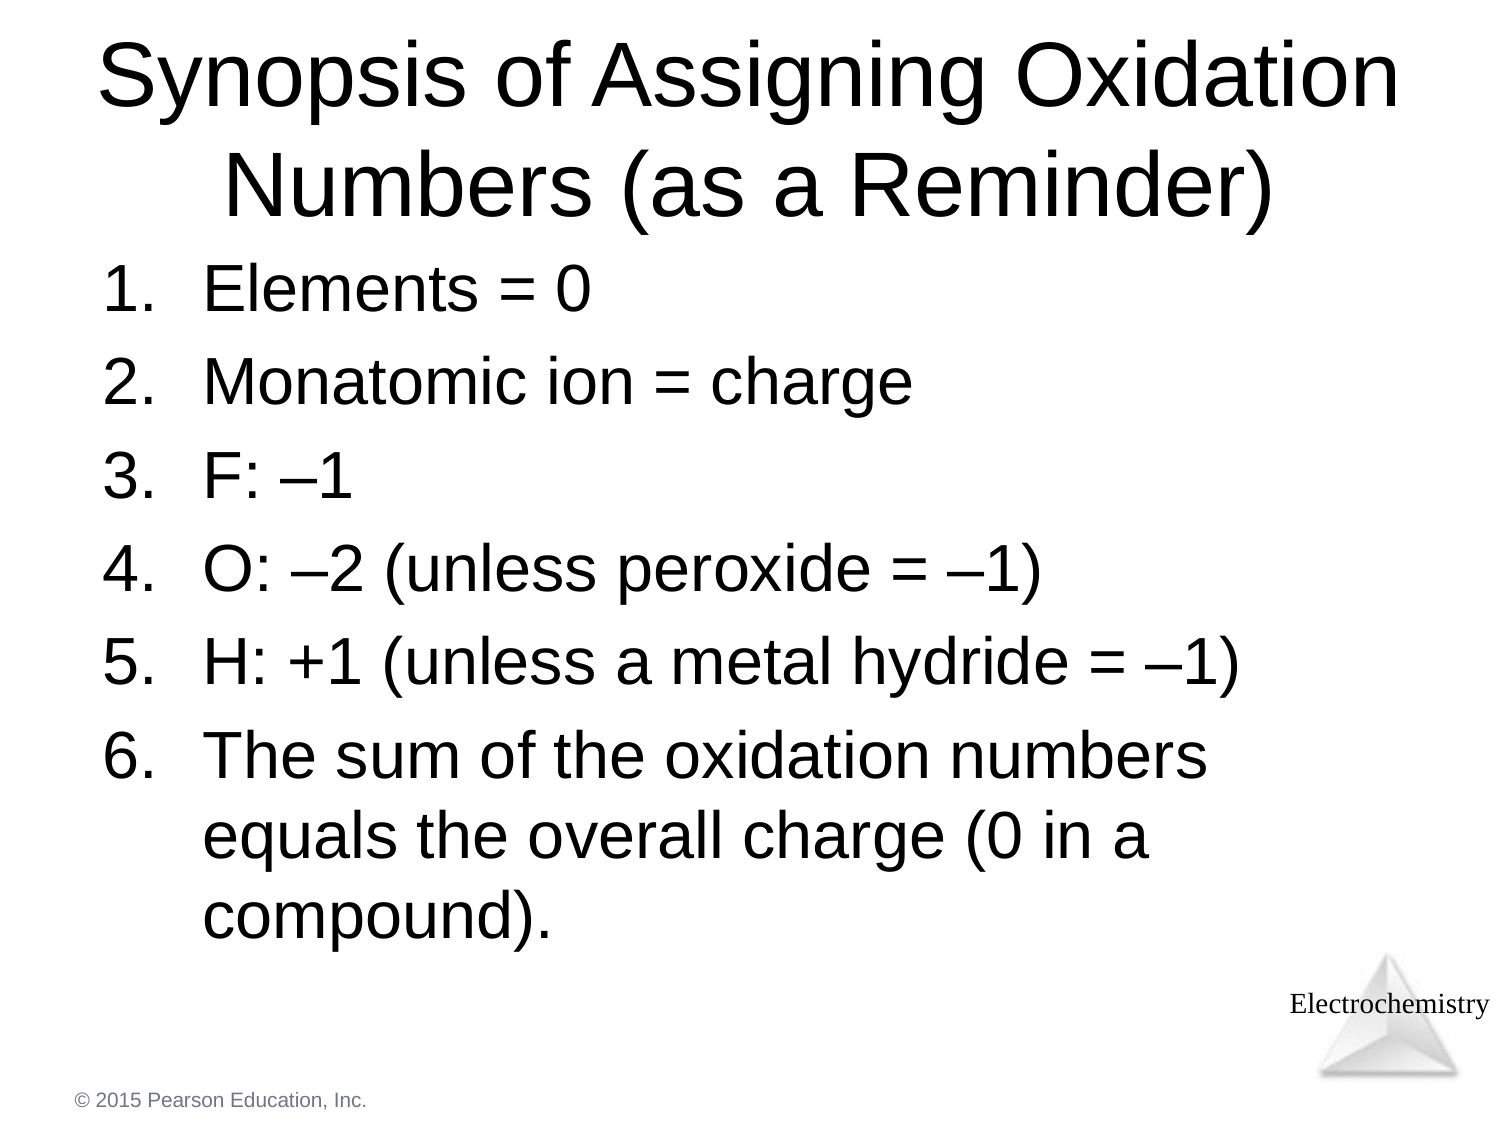

Synopsis of Assigning Oxidation Numbers (as a Reminder)
Elements = 0
Monatomic ion = charge
F: –1
O: –2 (unless peroxide = –1)
H: +1 (unless a metal hydride = –1)
The sum of the oxidation numbers equals the overall charge (0 in a compound).